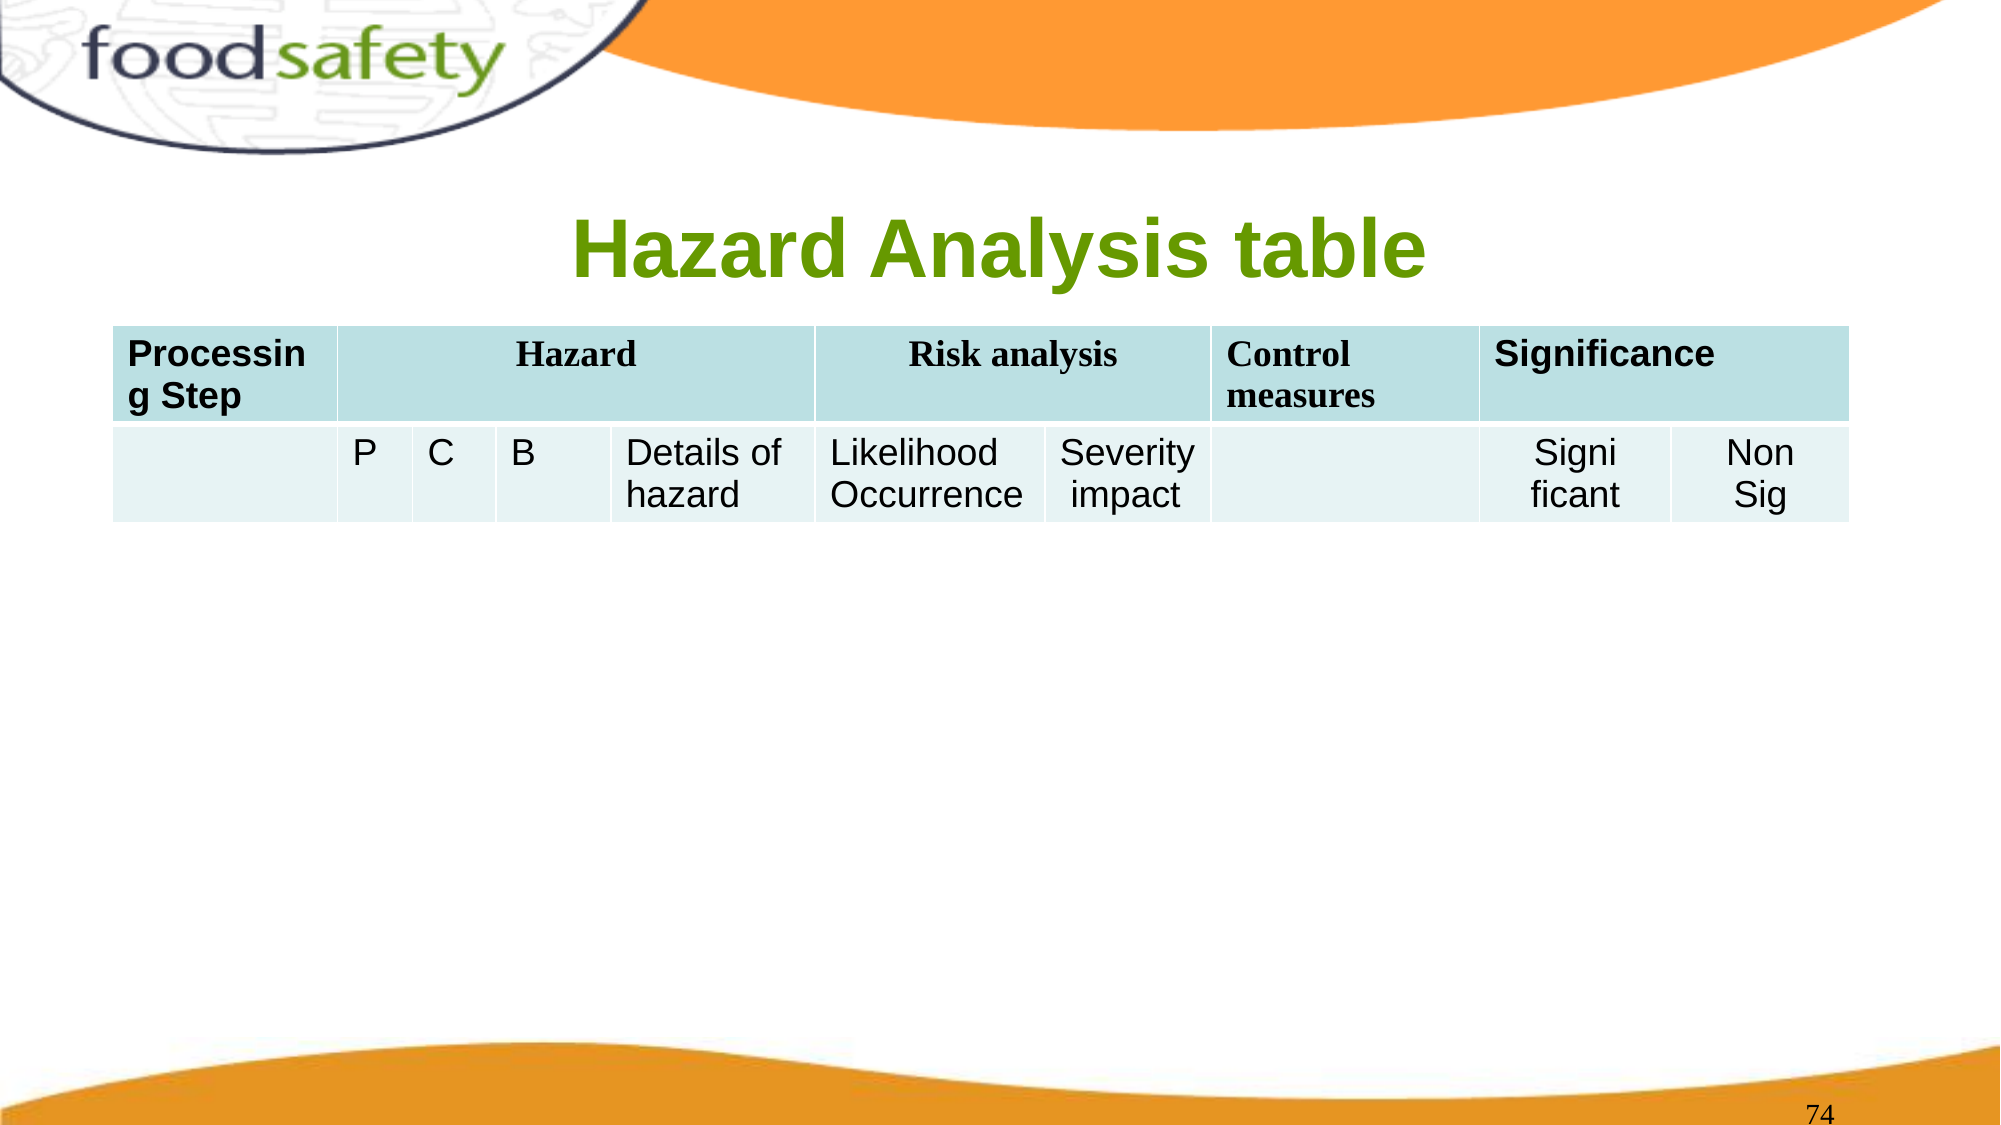

# Hazard Analysis table
| Processing Step | Hazard |  |  |  | Risk analysis |  | Control measures | Significance |  |
| --- | --- | --- | --- | --- | --- | --- | --- | --- | --- |
|  | P | C | B | Details of hazard | Likelihood Occurrence | Severity impact |  | Signi ficant | Non Sig |
74